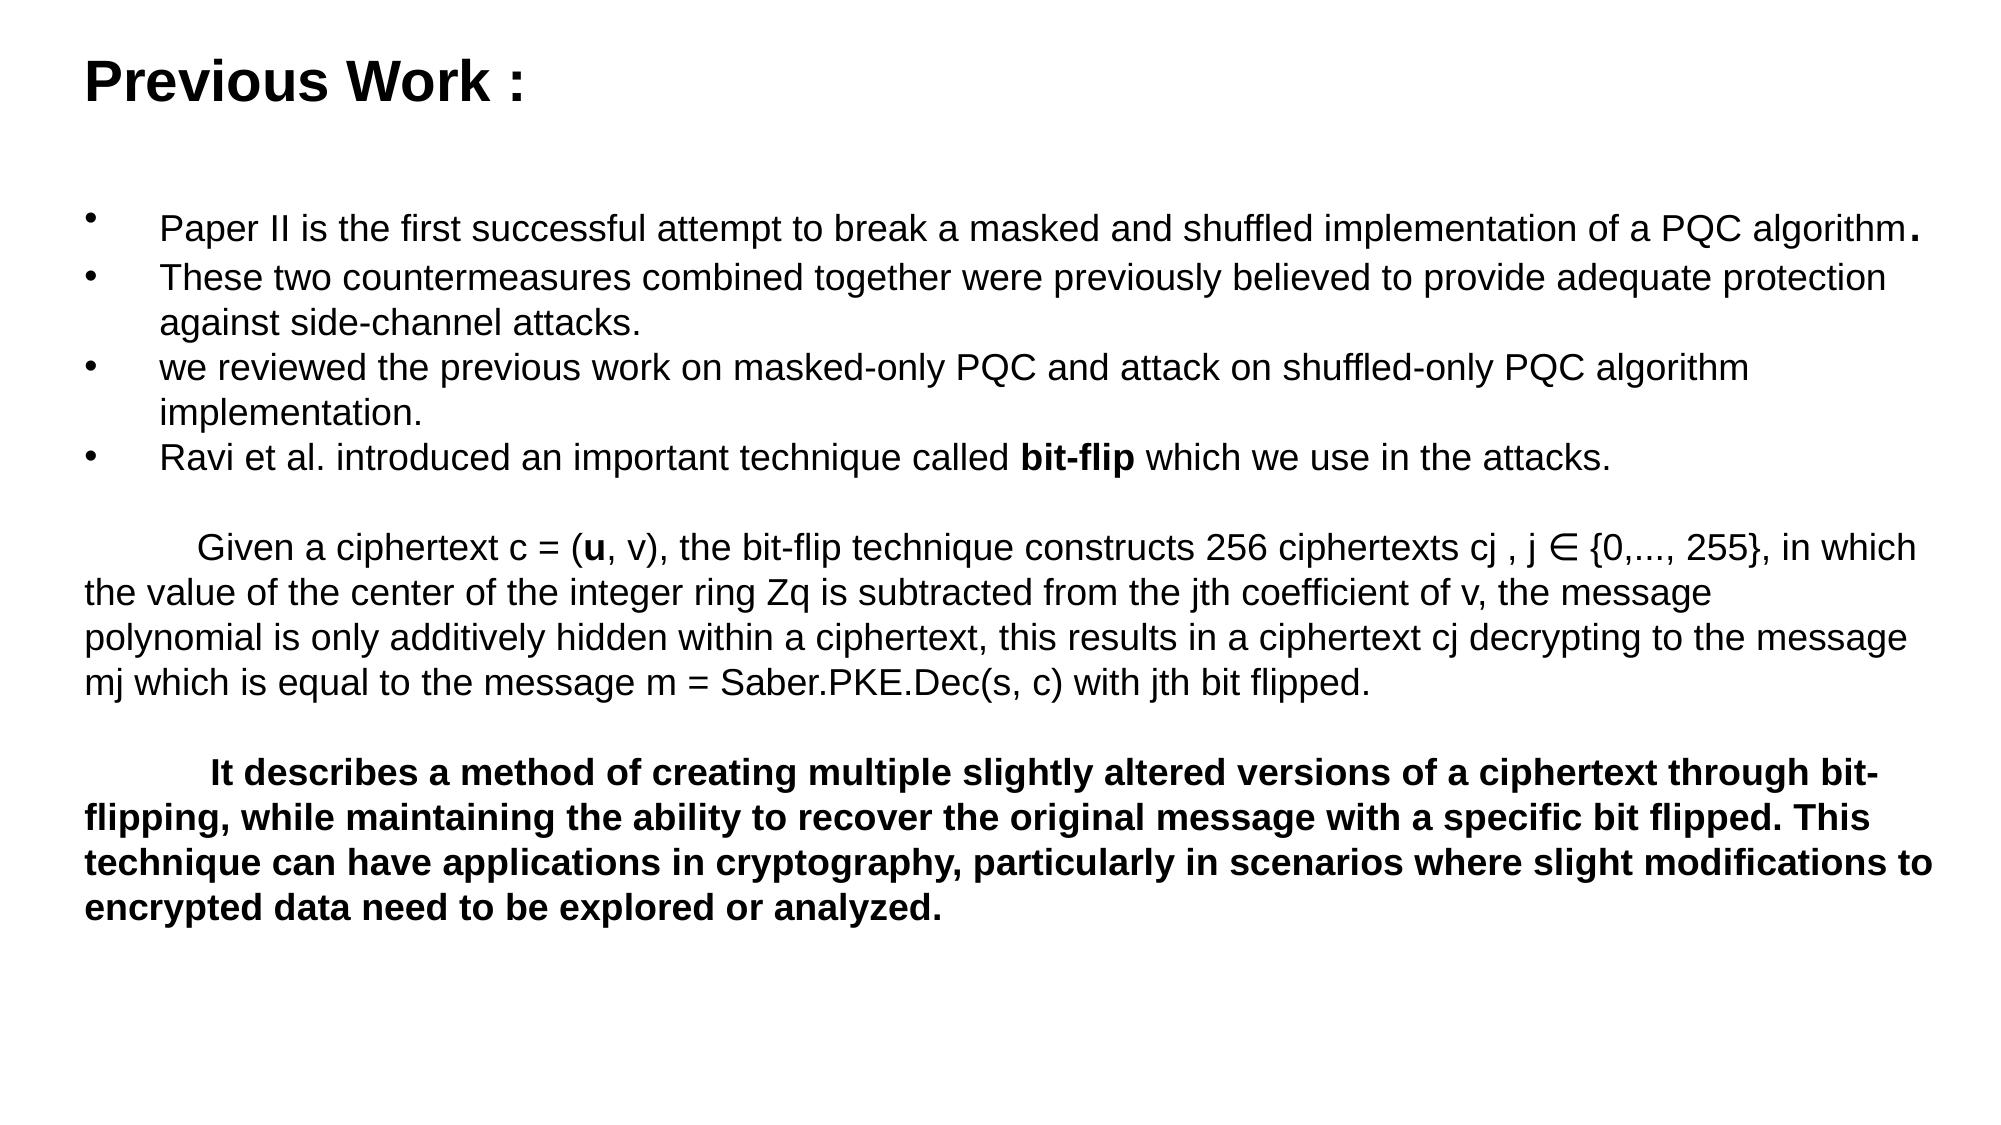

Previous Work :

Paper II is the first successful attempt to break a masked and shuffled implementation of a PQC algorithm.
These two countermeasures combined together were previously believed to provide adequate protection against side-channel attacks.
we reviewed the previous work on masked-only PQC and attack on shuffled-only PQC algorithm implementation.
Ravi et al. introduced an important technique called bit-flip which we use in the attacks.

   Given a ciphertext c = (u, v), the bit-flip technique constructs 256 ciphertexts cj , j ∈ {0,..., 255}, in which the value of the center of the integer ring Zq is subtracted from the jth coefficient of v, the message polynomial is only additively hidden within a ciphertext, this results in a ciphertext cj decrypting to the message mj which is equal to the message m = Saber.PKE.Dec(s, c) with jth bit flipped.

            It describes a method of creating multiple slightly altered versions of a ciphertext through bit-flipping, while maintaining the ability to recover the original message with a specific bit flipped. This technique can have applications in cryptography, particularly in scenarios where slight modifications to encrypted data need to be explored or analyzed.